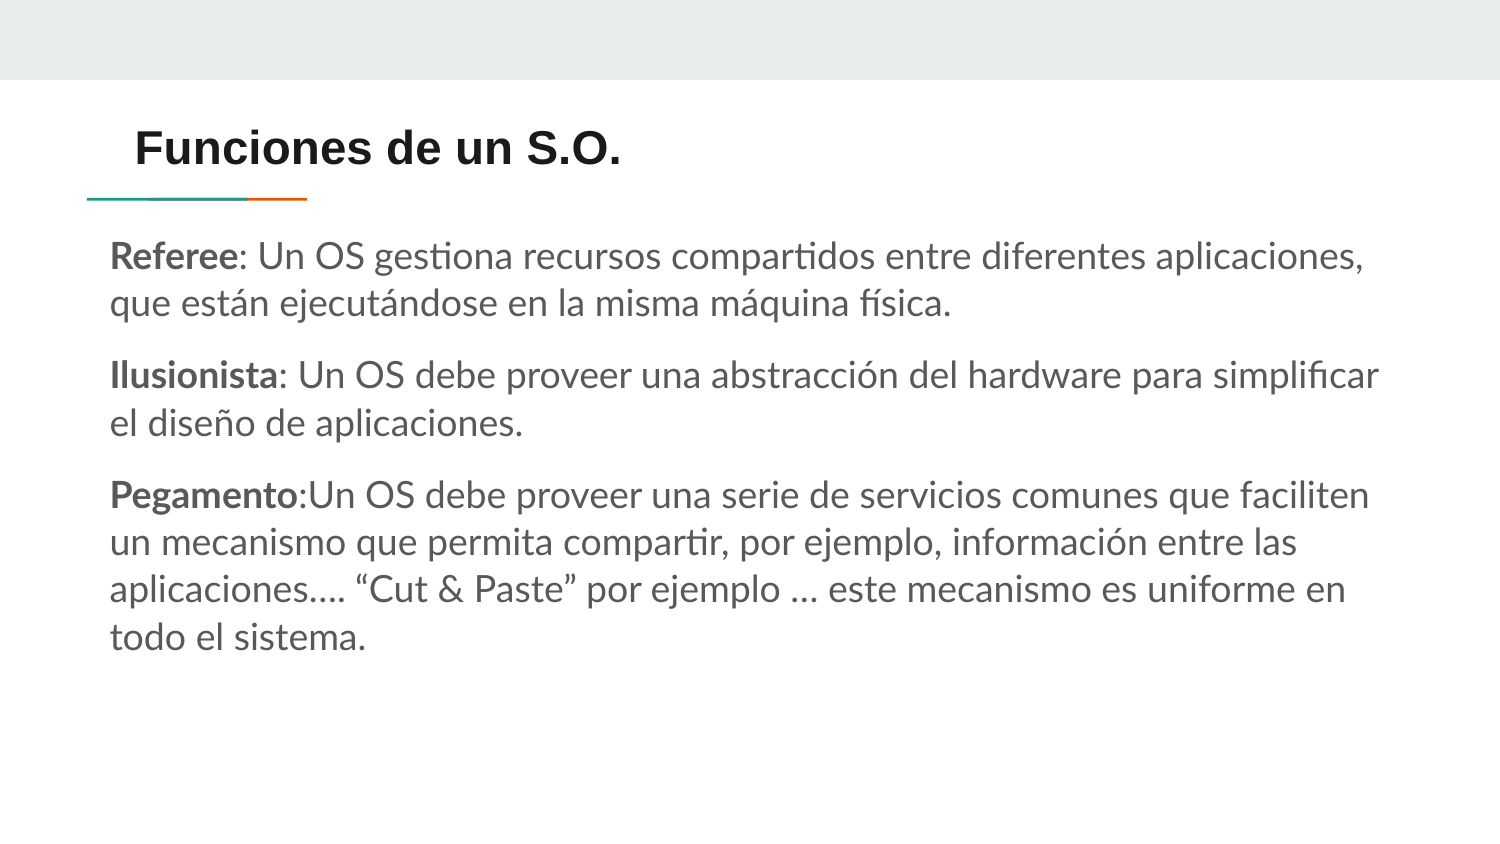

# Funciones de un S.O.
Referee: Un OS gestiona recursos compartidos entre diferentes aplicaciones, que están ejecutándose en la misma máquina física.
Ilusionista: Un OS debe proveer una abstracción del hardware para simplificar el diseño de aplicaciones.
Pegamento:Un OS debe proveer una serie de servicios comunes que faciliten un mecanismo que permita compartir, por ejemplo, información entre las aplicaciones…. “Cut & Paste” por ejemplo … este mecanismo es uniforme en todo el sistema.